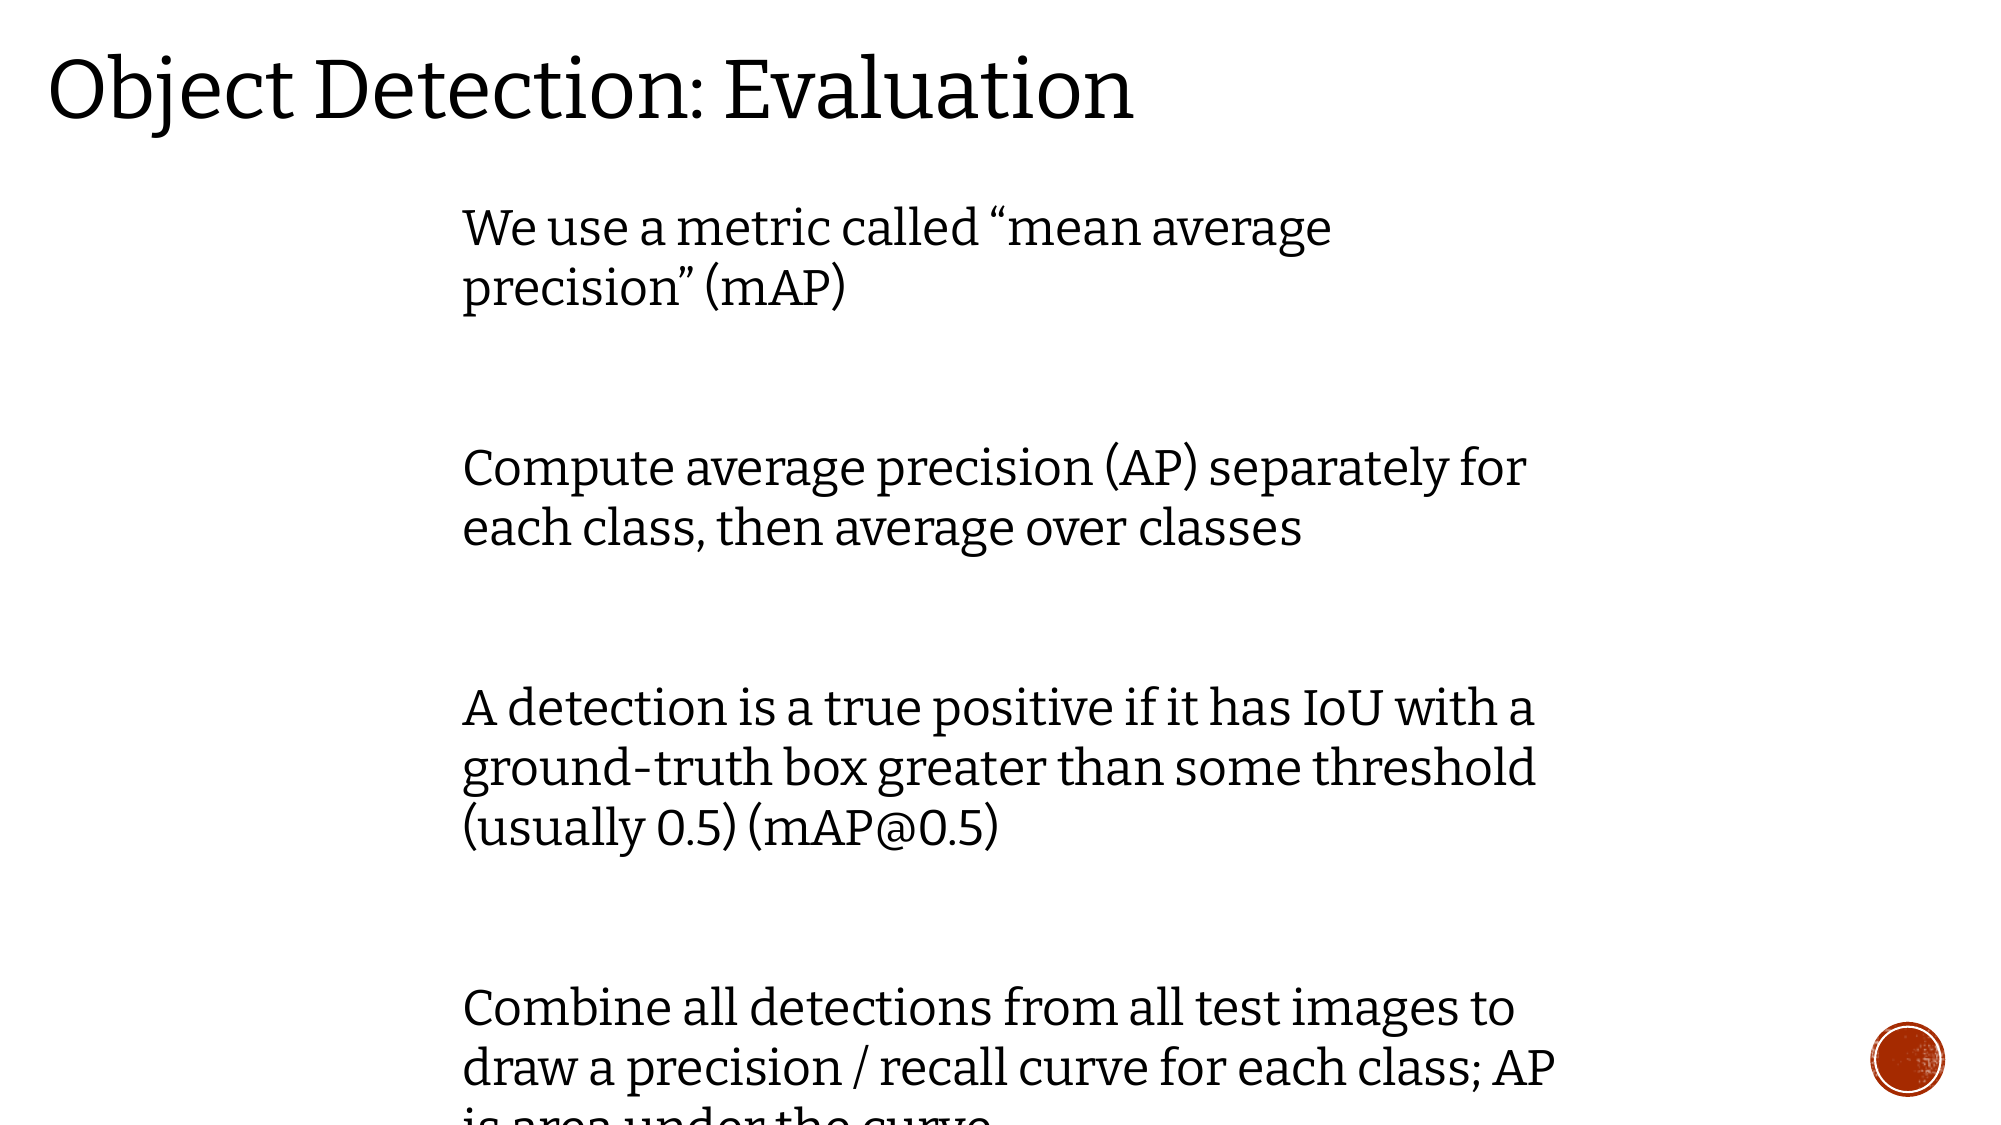

Object Detection: Evaluation
We use a metric called “mean average precision” (mAP)

Compute average precision (AP) separately for each class, then average over classes

A detection is a true positive if it has IoU with a ground-truth box greater than some threshold (usually 0.5) (mAP@0.5)

Combine all detections from all test images to draw a precision / recall curve for each class; AP is area under the curve

TL;DR mAP is a number from 0 to 100; high is good

59